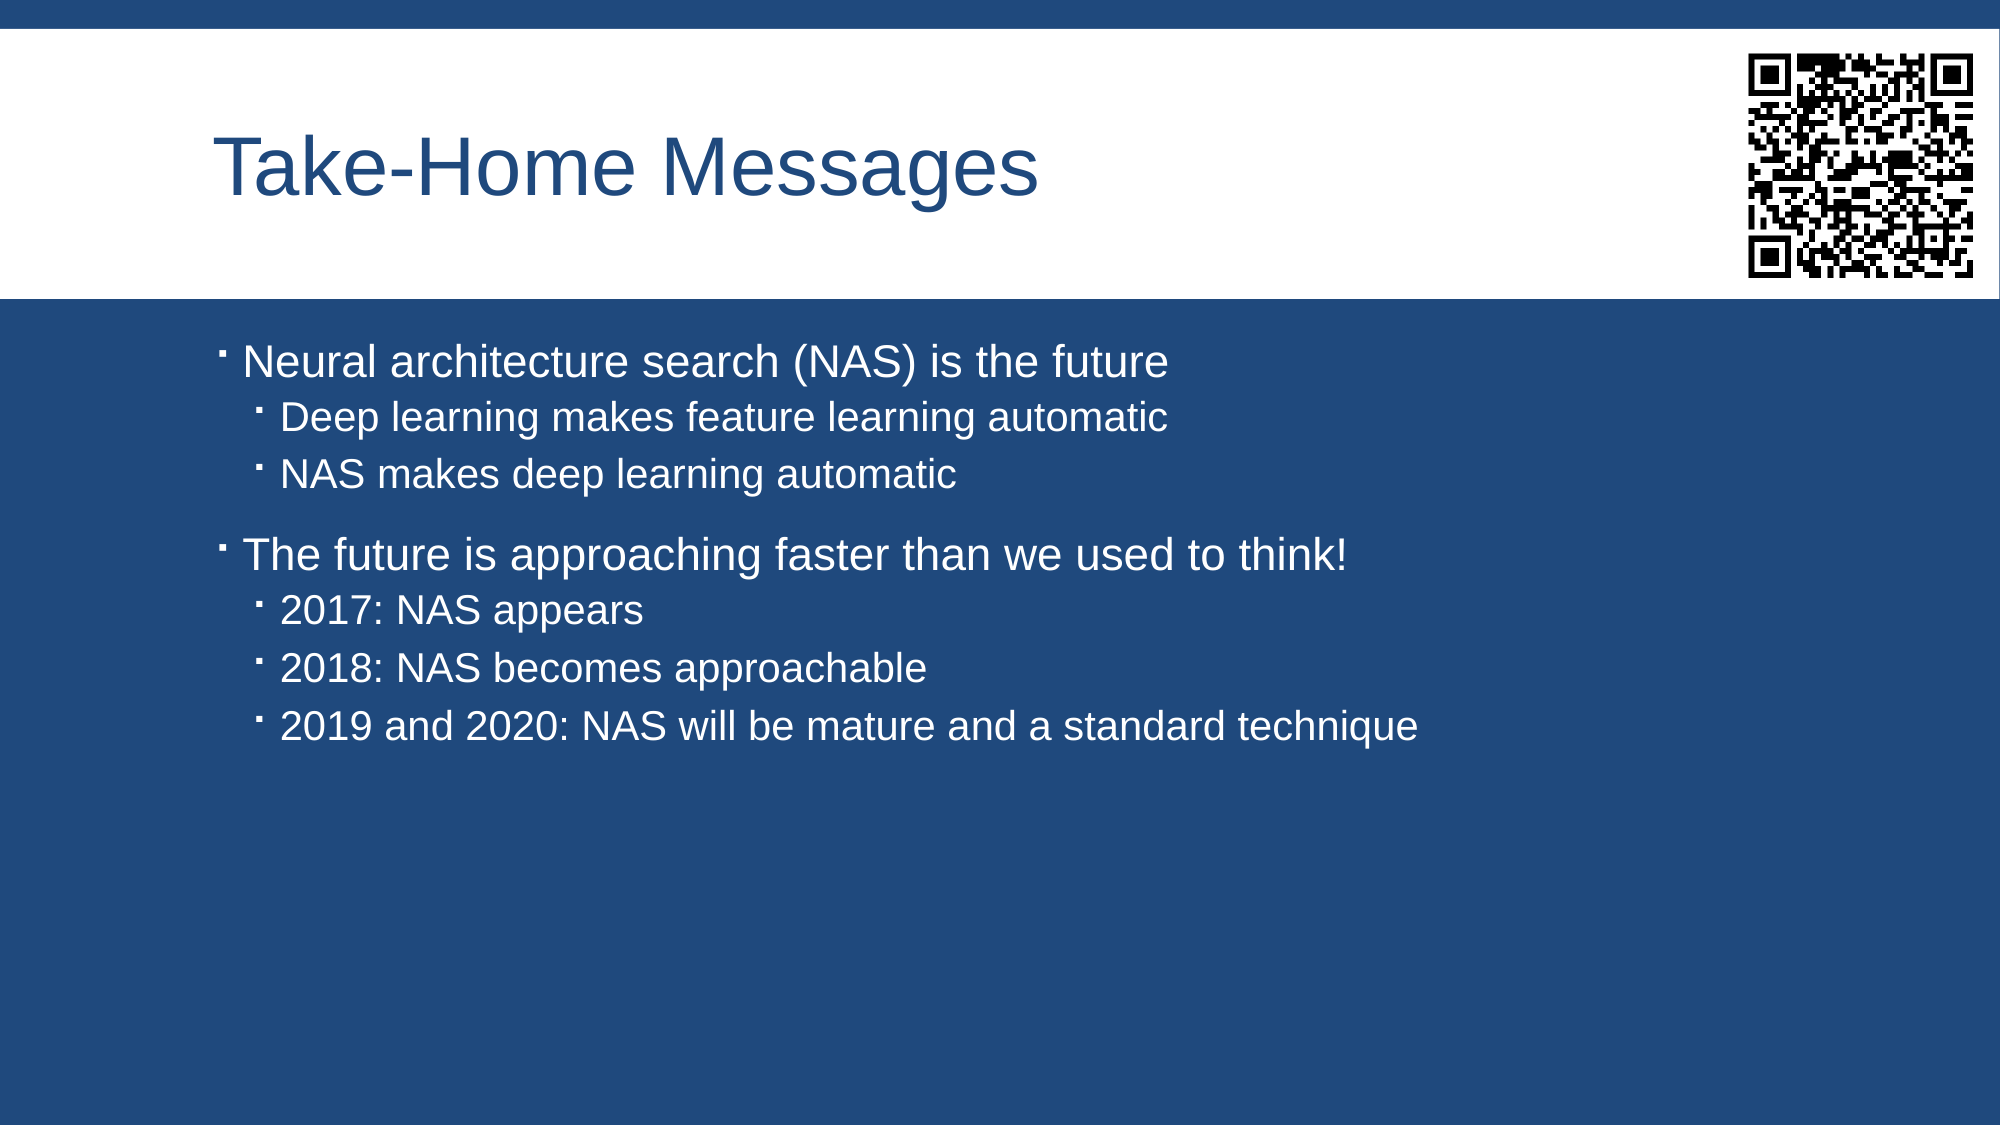

# Take-Home Messages
Neural architecture search (NAS) is the future
Deep learning makes feature learning automatic
NAS makes deep learning automatic
The future is approaching faster than we used to think!
2017: NAS appears
2018: NAS becomes approachable
2019 and 2020: NAS will be mature and a standard technique